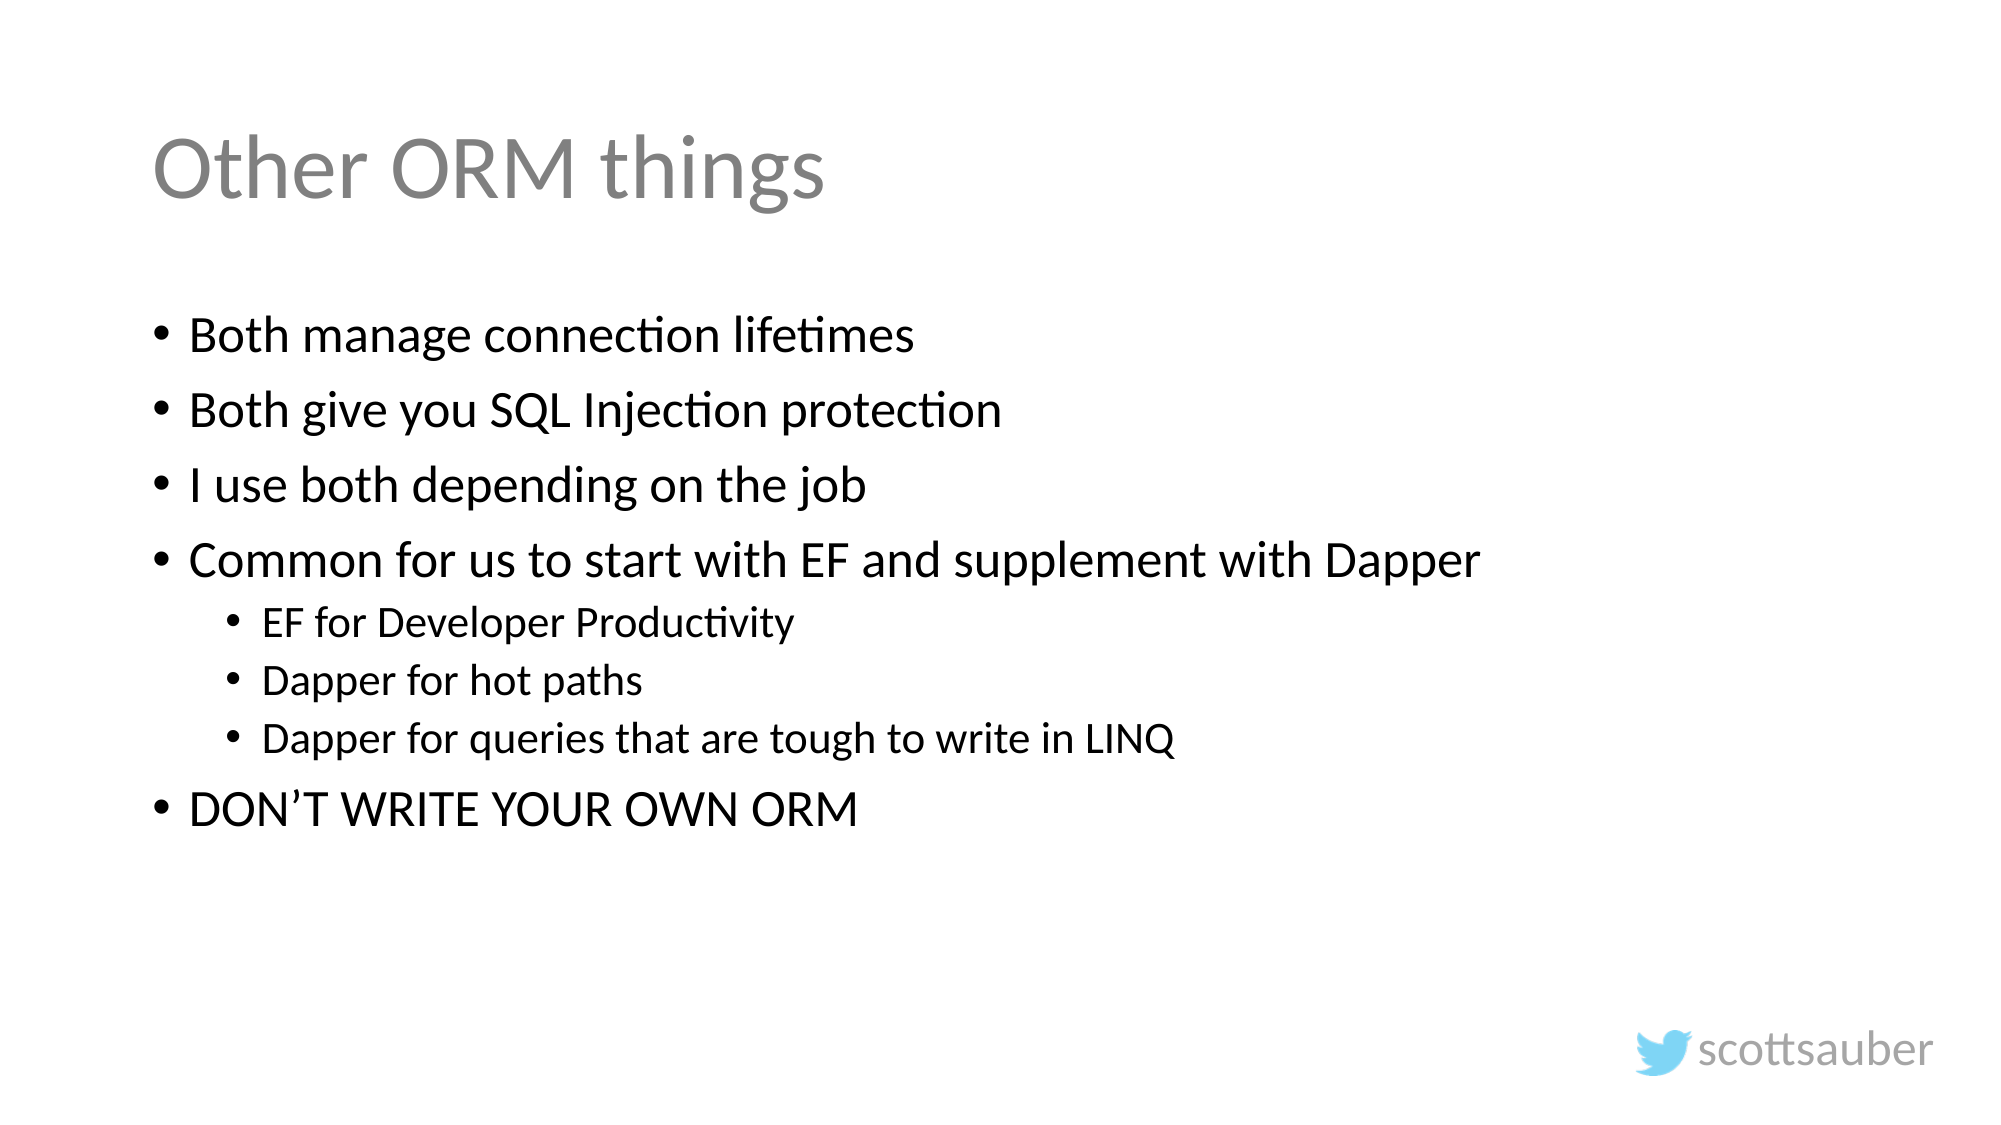

# Other ORM things
Both manage connection lifetimes
Both give you SQL Injection protection
I use both depending on the job
Common for us to start with EF and supplement with Dapper
EF for Developer Productivity
Dapper for hot paths
Dapper for queries that are tough to write in LINQ
DON’T WRITE YOUR OWN ORM
scottsauber